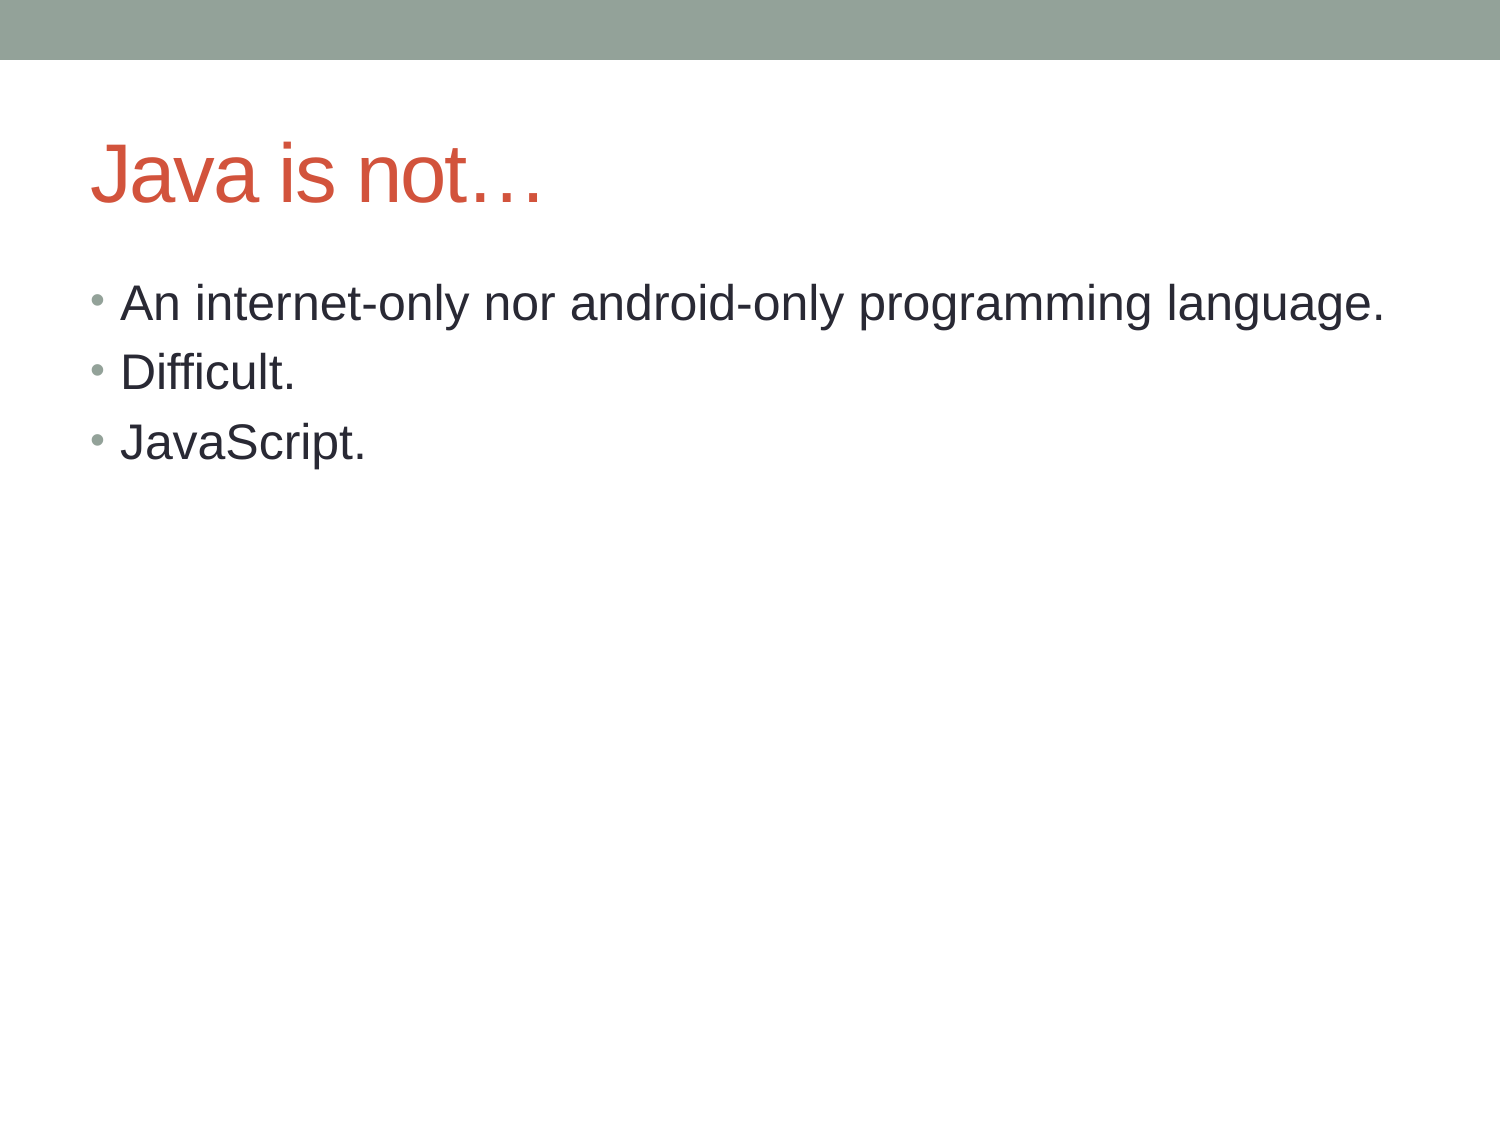

# Java is not…
An internet-only nor android-only programming language.
Difficult.
JavaScript.